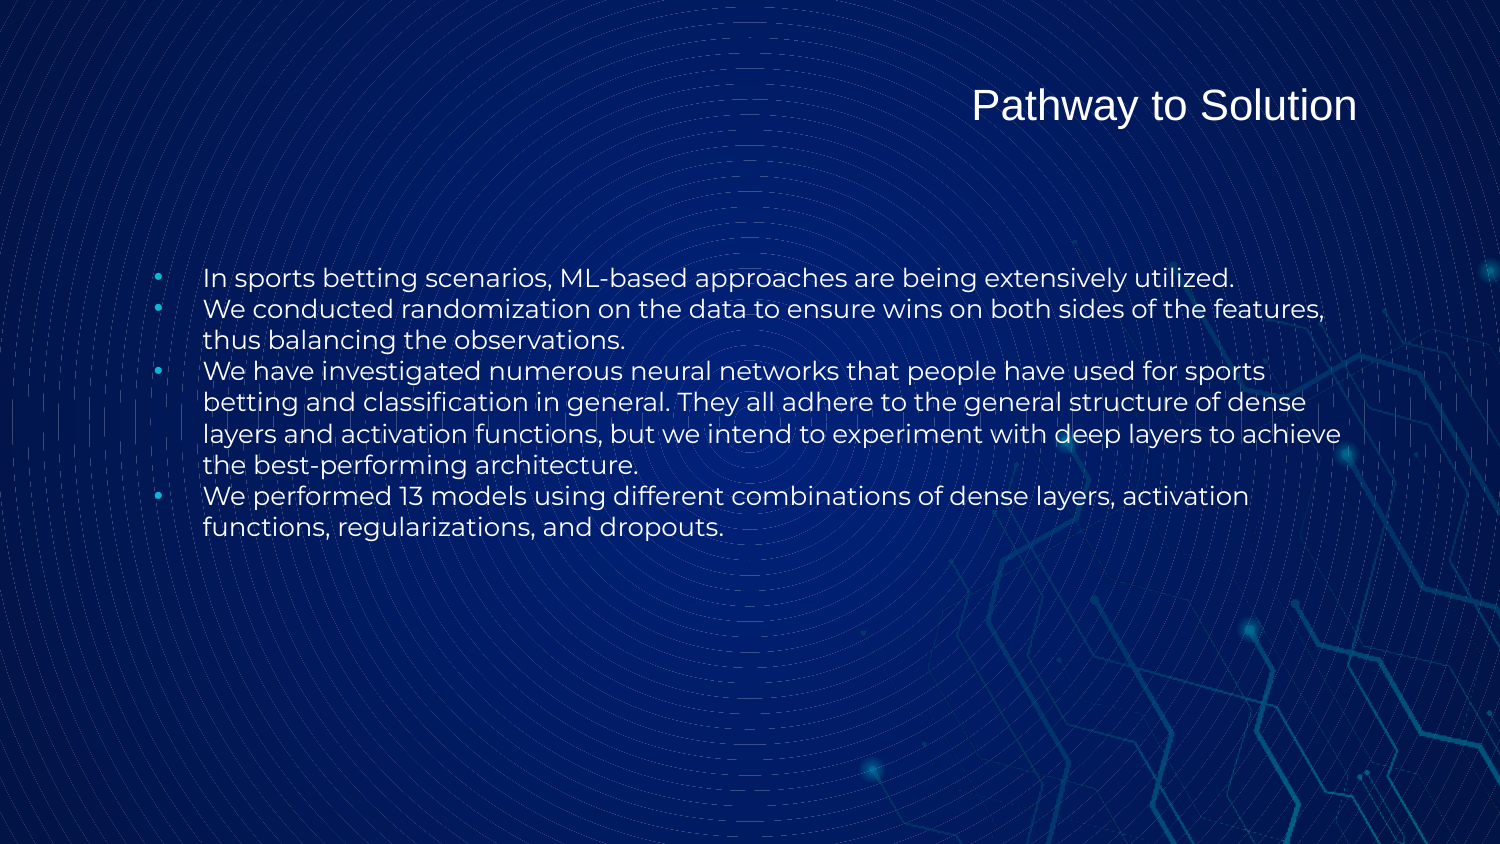

# Pathway to Solution
In sports betting scenarios, ML-based approaches are being extensively utilized.
We conducted randomization on the data to ensure wins on both sides of the features, thus balancing the observations.
We have investigated numerous neural networks that people have used for sports betting and classification in general. They all adhere to the general structure of dense layers and activation functions, but we intend to experiment with deep layers to achieve the best-performing architecture.
We performed 13 models using different combinations of dense layers, activation functions, regularizations, and dropouts.